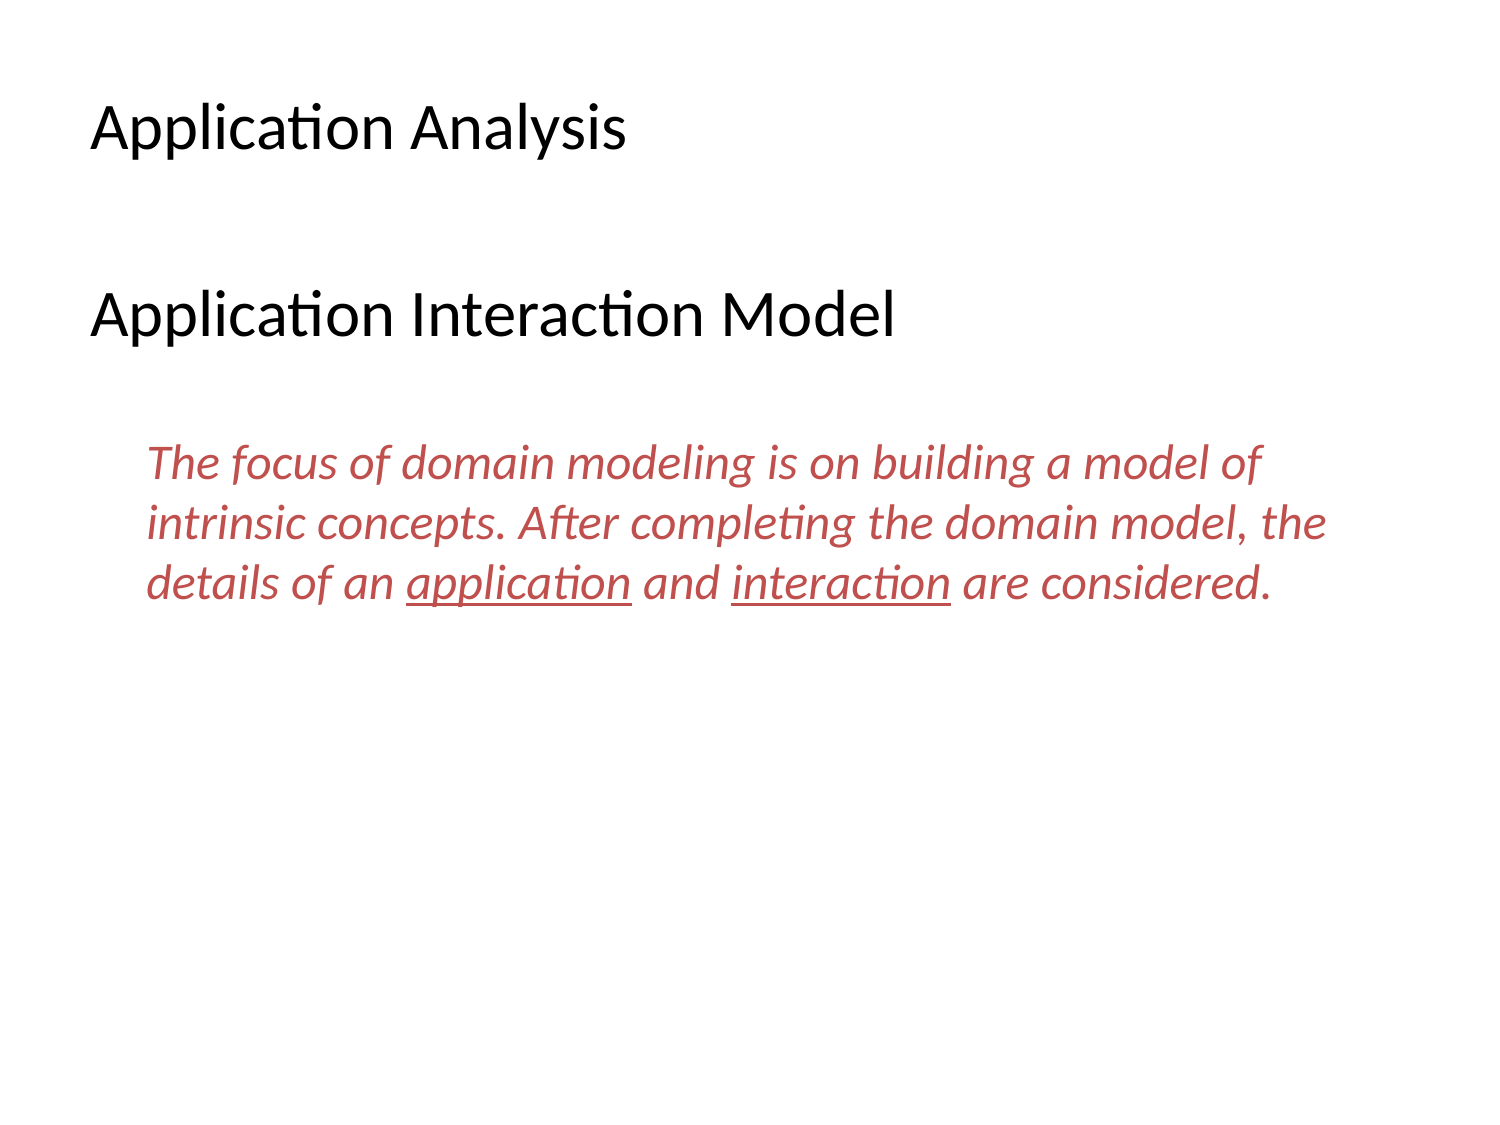

Application Analysis

Application Interaction Model

	The focus of domain modeling is on building a model of intrinsic concepts. After completing the domain model, the details of an application and interaction are considered.